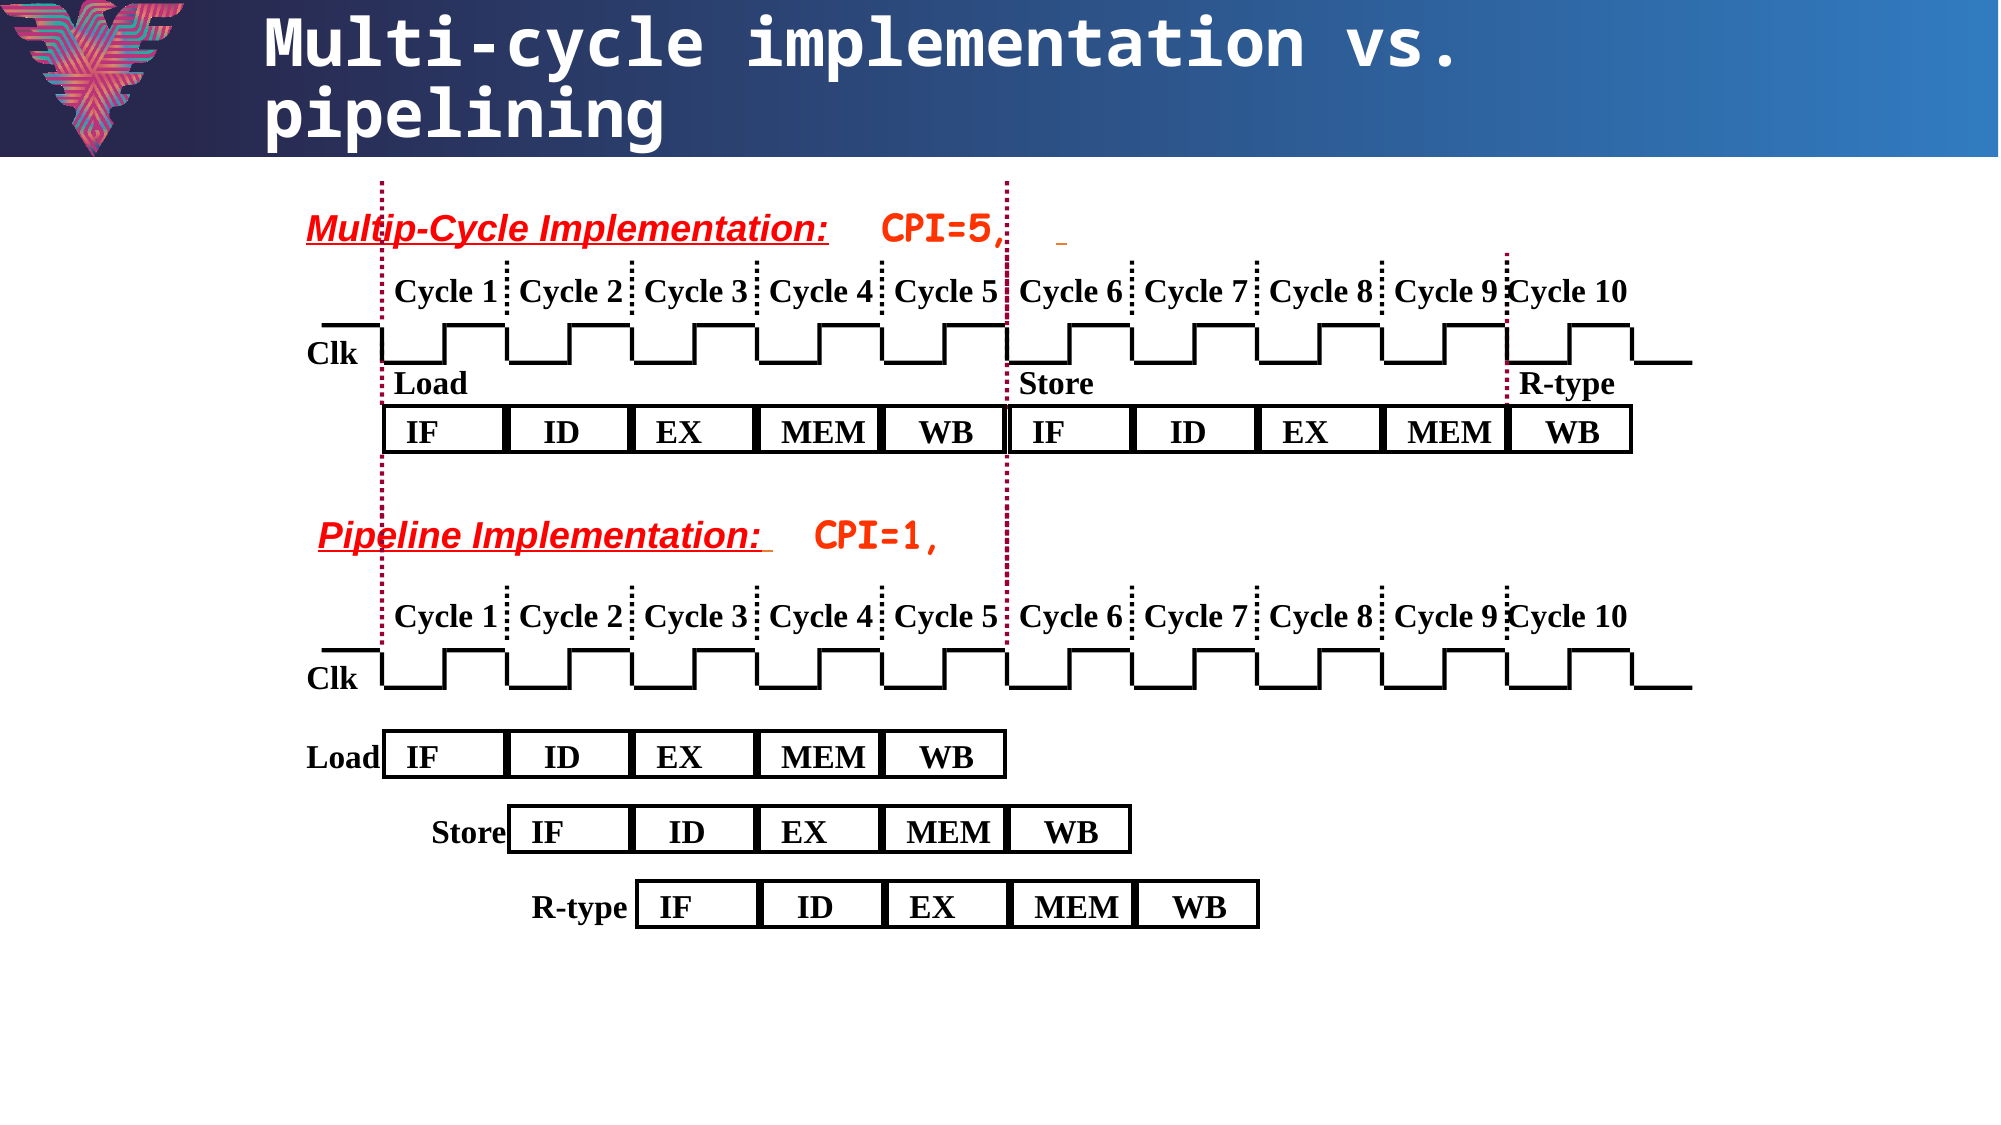

# Multi-cycle implementation vs. pipelining

Cycle 1
Cycle 2
Cycle 3
Cycle 4
Cycle 5
Cycle 6
Cycle 7
Cycle 8
Cycle 9
Cycle 10

Clk

IF

ID

EX

MEM

WB

IF

ID

EX

MEM

WB

Multip-Cycle Implementation:     CPI=5,

Load
Store
R-type

Cycle 1
Cycle 2
Cycle 3
Cycle 4
Cycle 5
Cycle 6
Cycle 7
Cycle 8
Cycle 9
Cycle 10

Clk

Load
IF

ID

EX

MEM

WB

Store
IF

ID

EX

MEM

WB

R-type
IF

ID

EX

MEM

WB

Pipeline Implementation:     CPI=1,